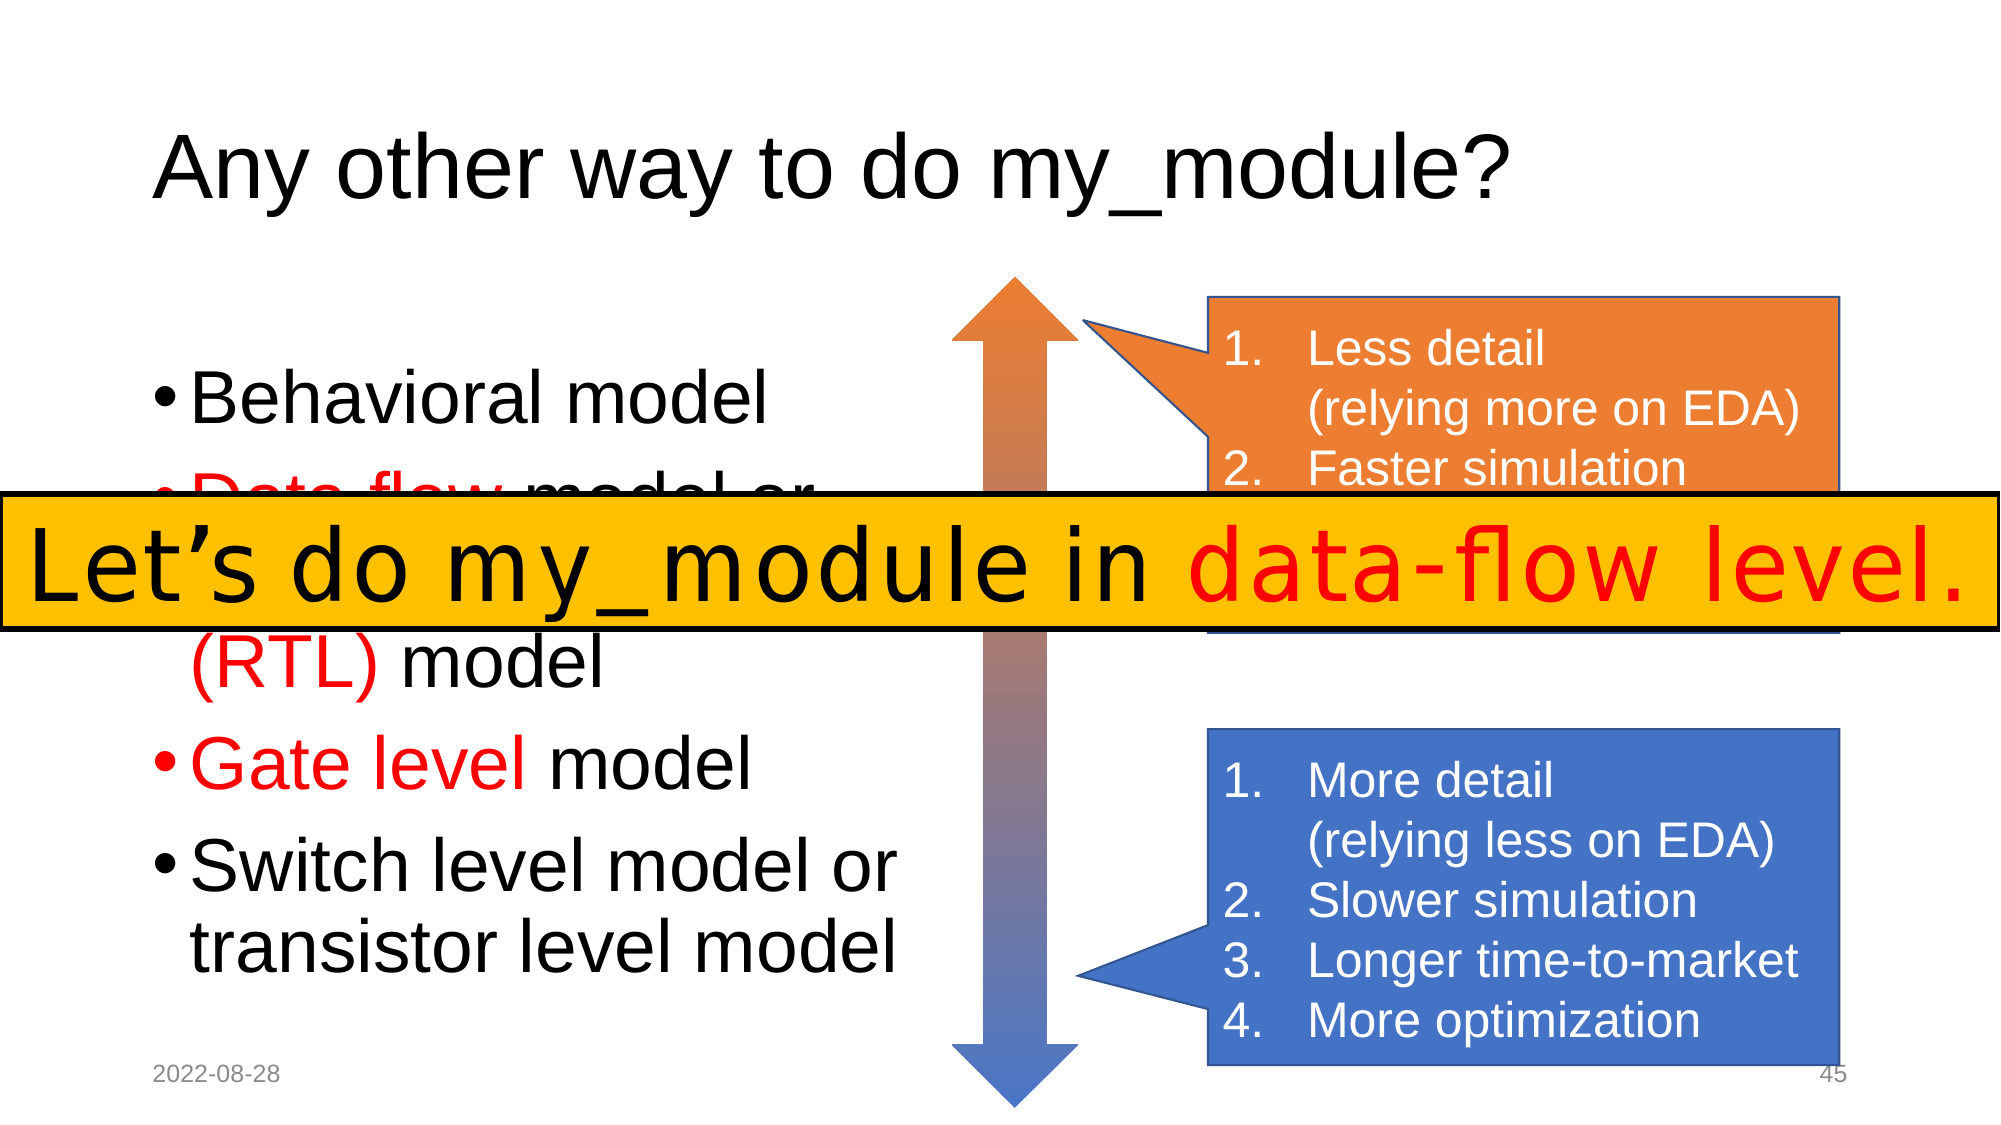

# Any other way to do my_module?

Less detail
(relying more on EDA)
Faster simulation
Shorter time-to-market
Less optimization
Behavioral model
Data flow model or register transfer level (RTL) model
Gate level model
Switch level model or transistor level model

Let’s do my_module in data-flow level.
More detail
(relying less on EDA)
Slower simulation
Longer time-to-market
More optimization
2022-08-28
45